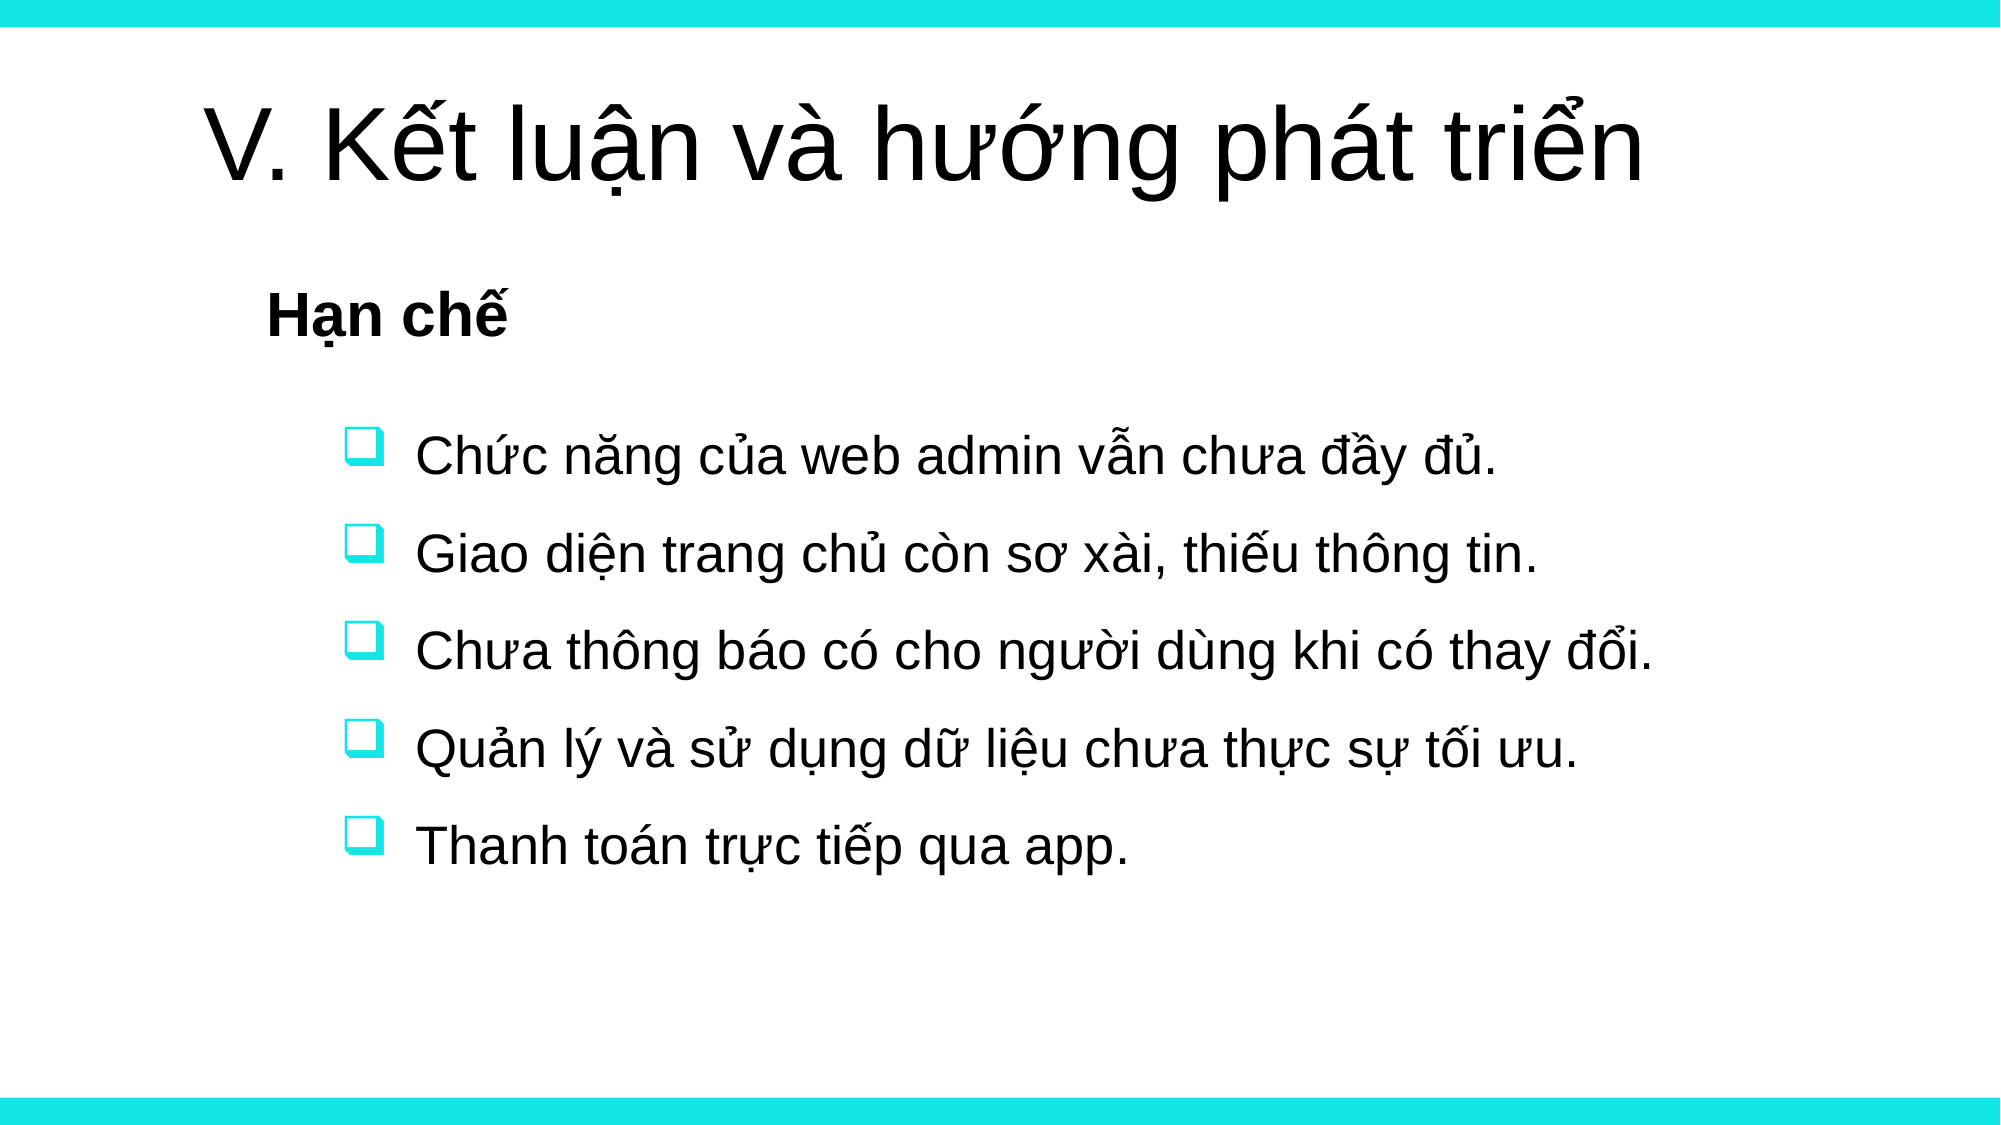

V. Kết luận và hướng phát triển
Hạn chế
Chức năng của web admin vẫn chưa đầy đủ.
Giao diện trang chủ còn sơ xài, thiếu thông tin.
Chưa thông báo có cho người dùng khi có thay đổi.
Quản lý và sử dụng dữ liệu chưa thực sự tối ưu.
Thanh toán trực tiếp qua app.